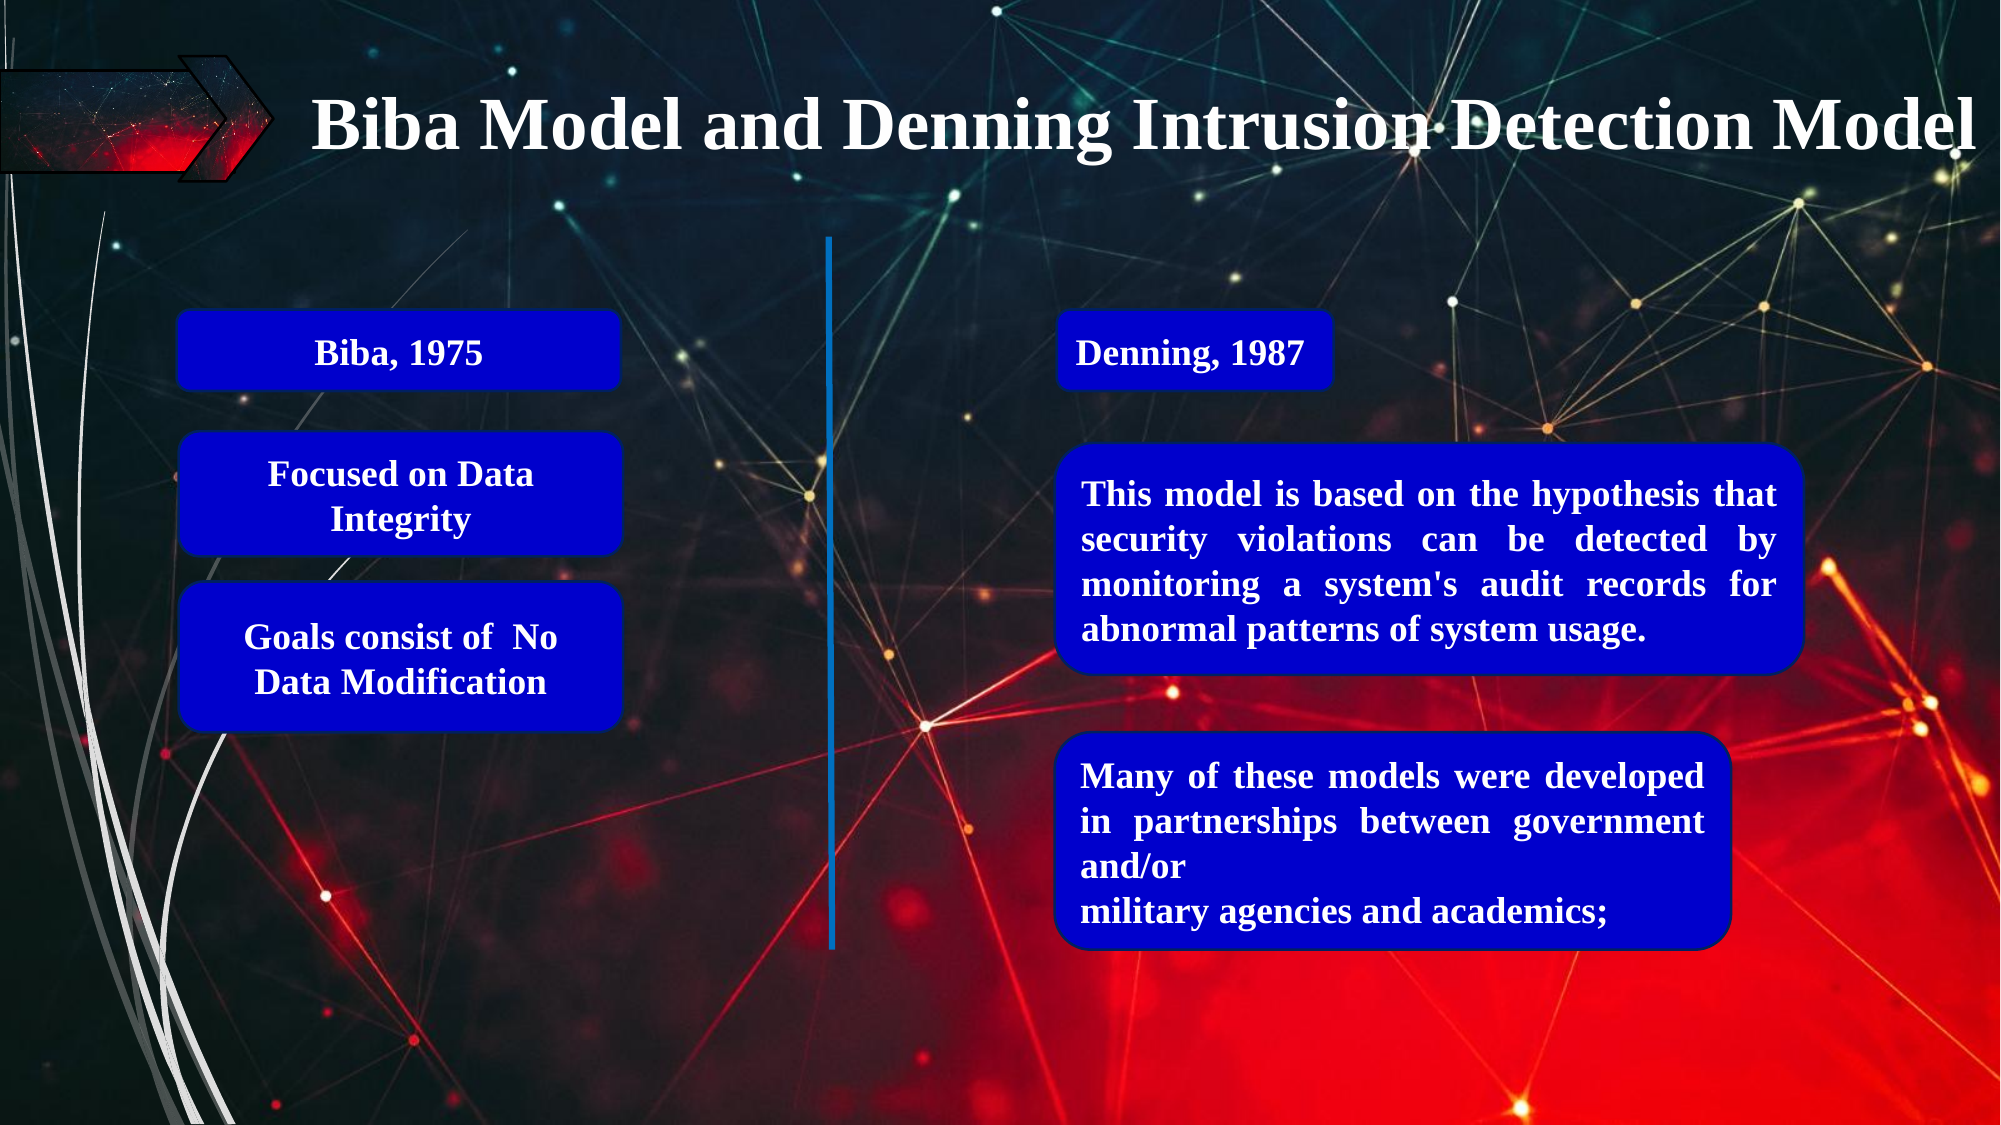

# Biba Model and Denning Intrusion Detection Model
Biba, 1975
Denning, 1987
Focused on Data Integrity
This model is based on the hypothesis that
security violations can be detected by monitoring a system's audit records for
abnormal patterns of system usage.
Goals consist of  No Data Modification
Many of these models were developed in partnerships between government and/or
military agencies and academics;